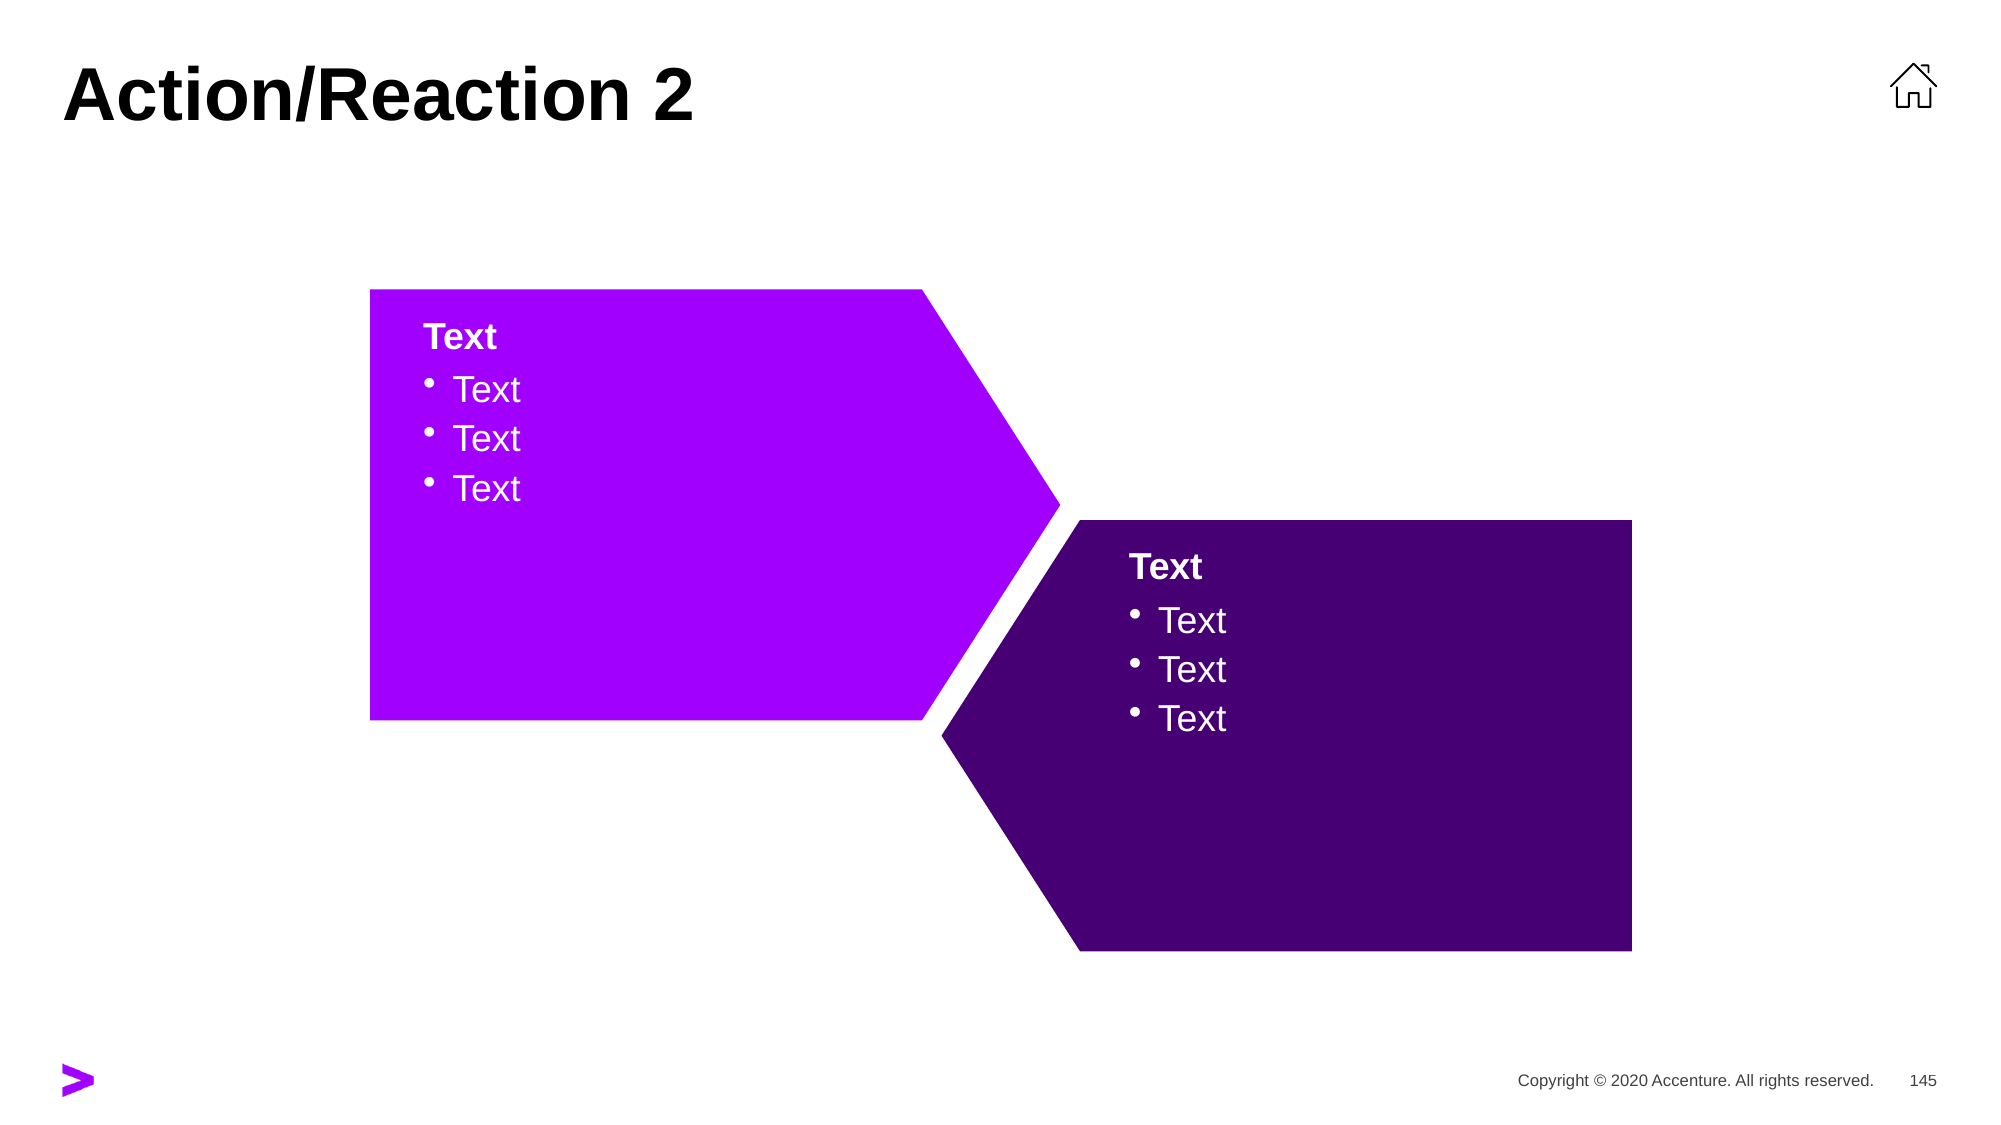

# Action/Reaction 2

Text
Text
Text
Text
Text
Text
Text
Text